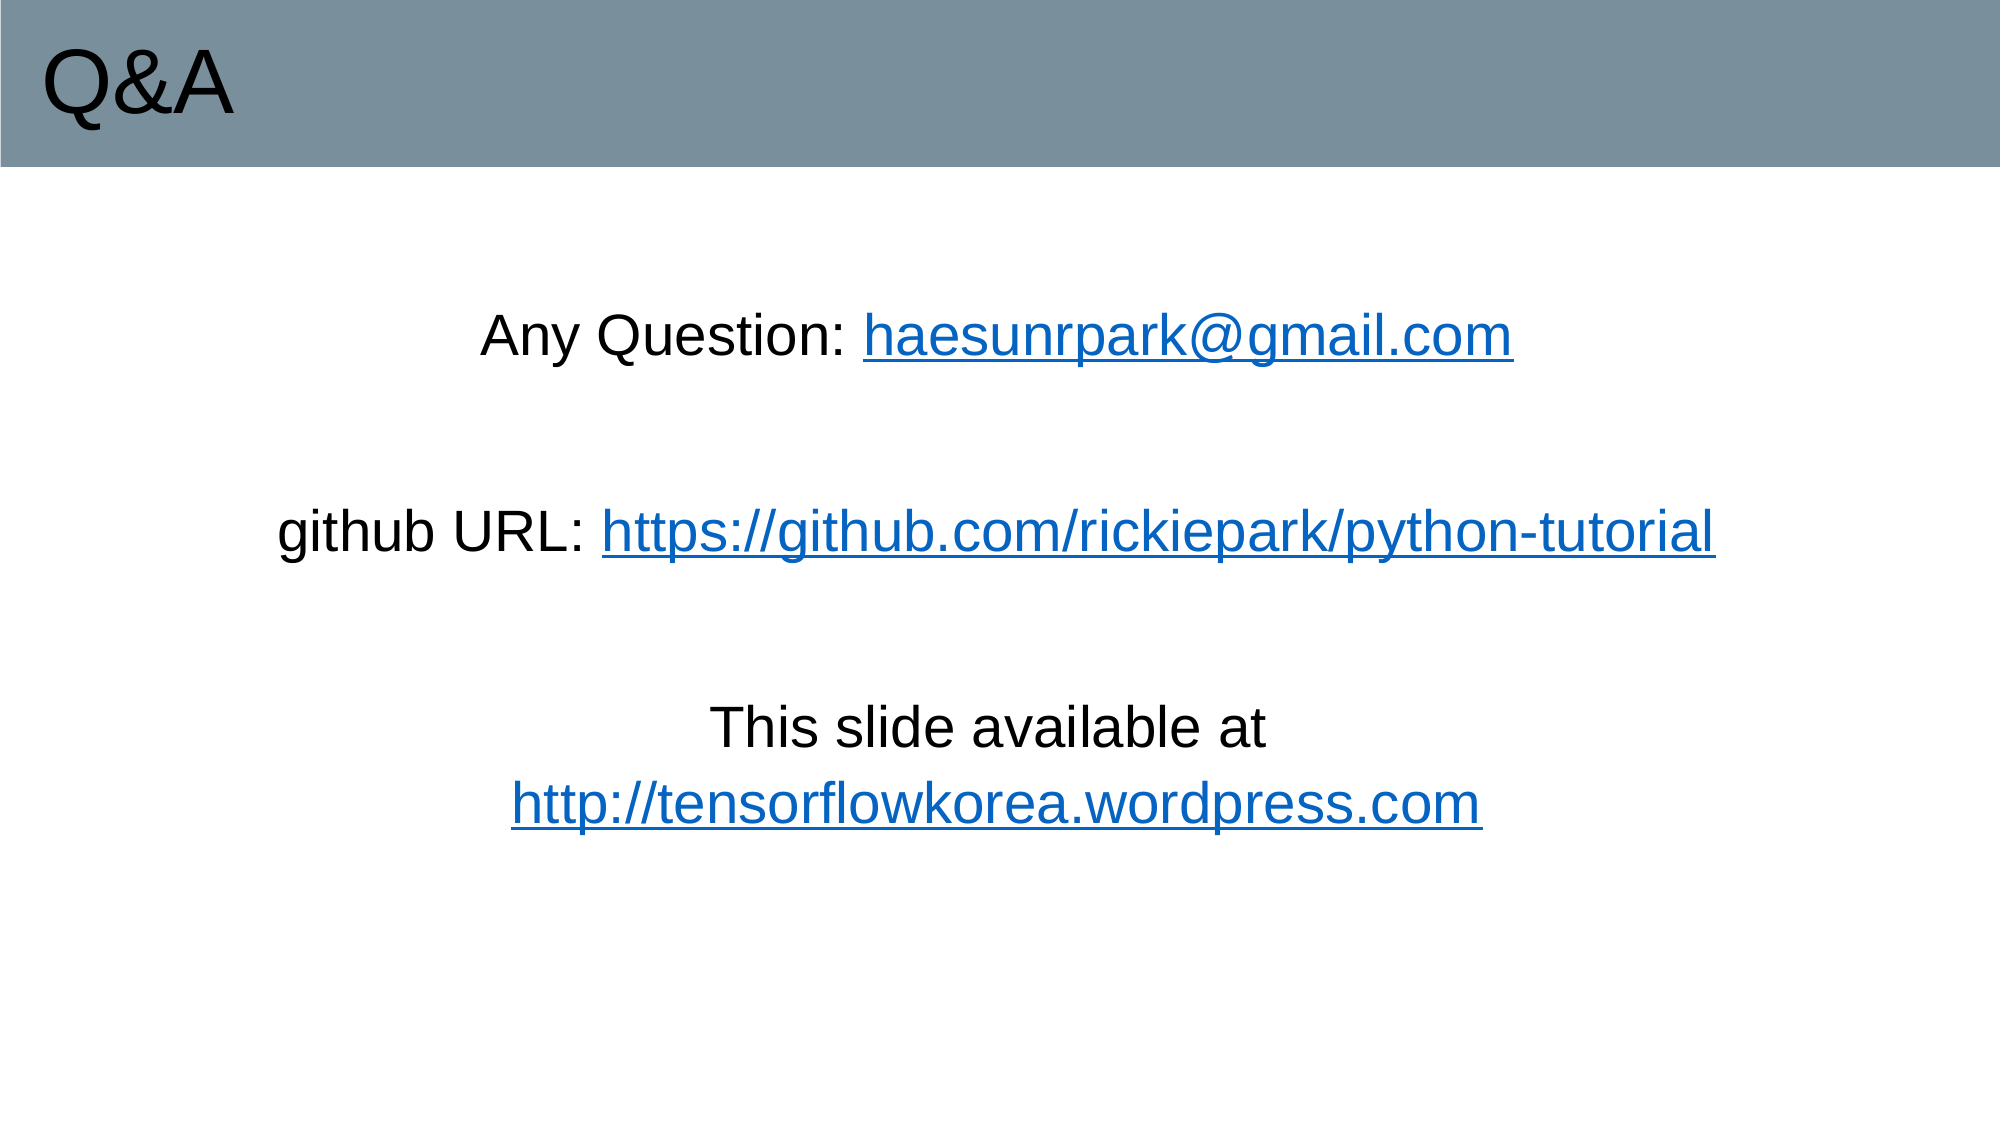

# Q&A
Any Question: haesunrpark@gmail.com

github URL: https://github.com/rickiepark/python-tutorial

This slide available at
http://tensorflowkorea.wordpress.com